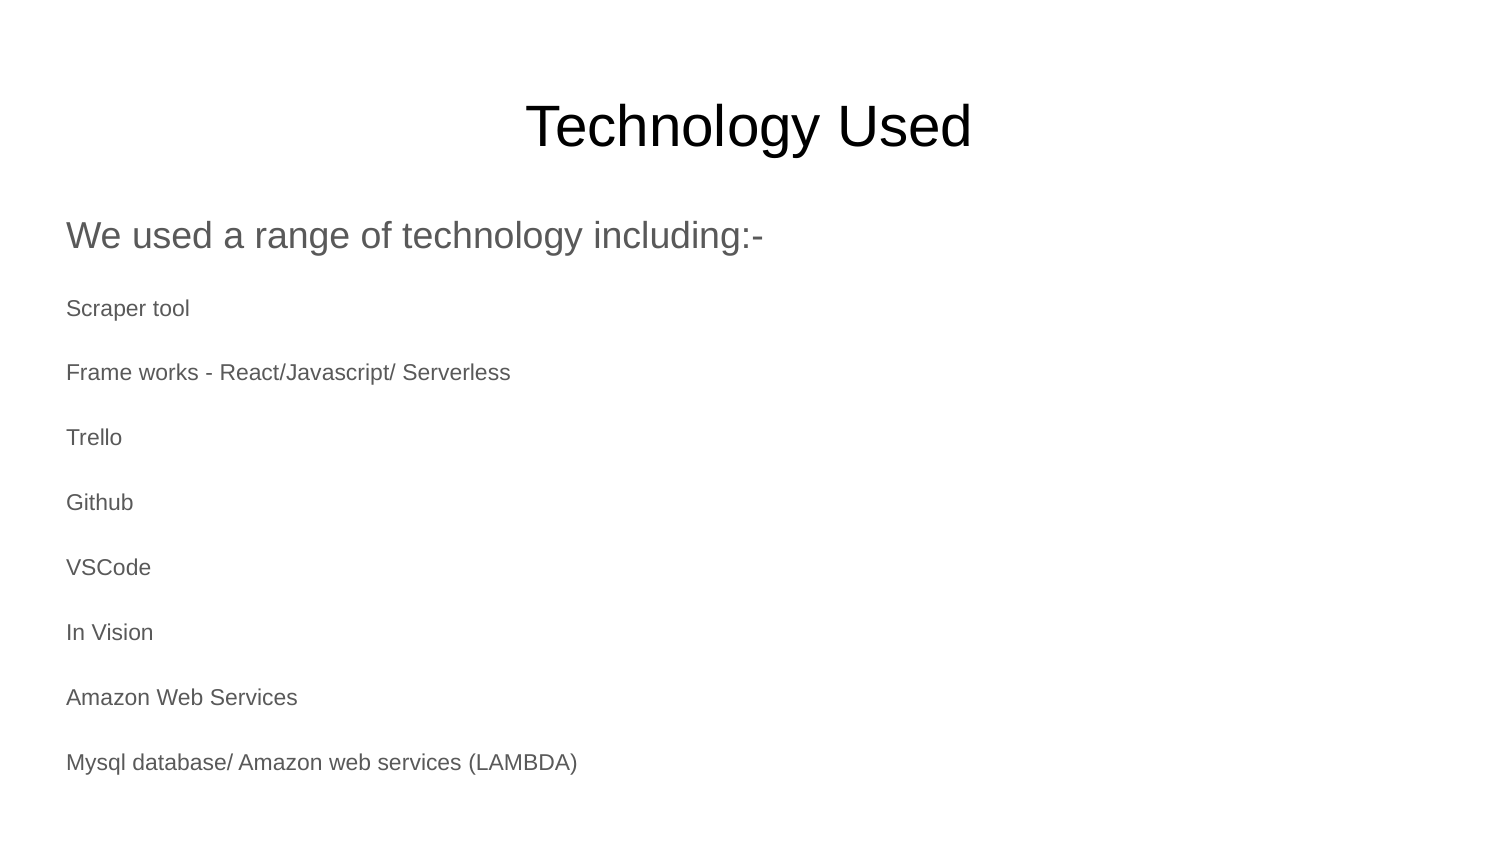

# Technology Used
We used a range of technology including:-
Scraper tool
Frame works - React/Javascript/ Serverless
Trello
Github
VSCode
In Vision
Amazon Web Services
Mysql database/ Amazon web services (LAMBDA)